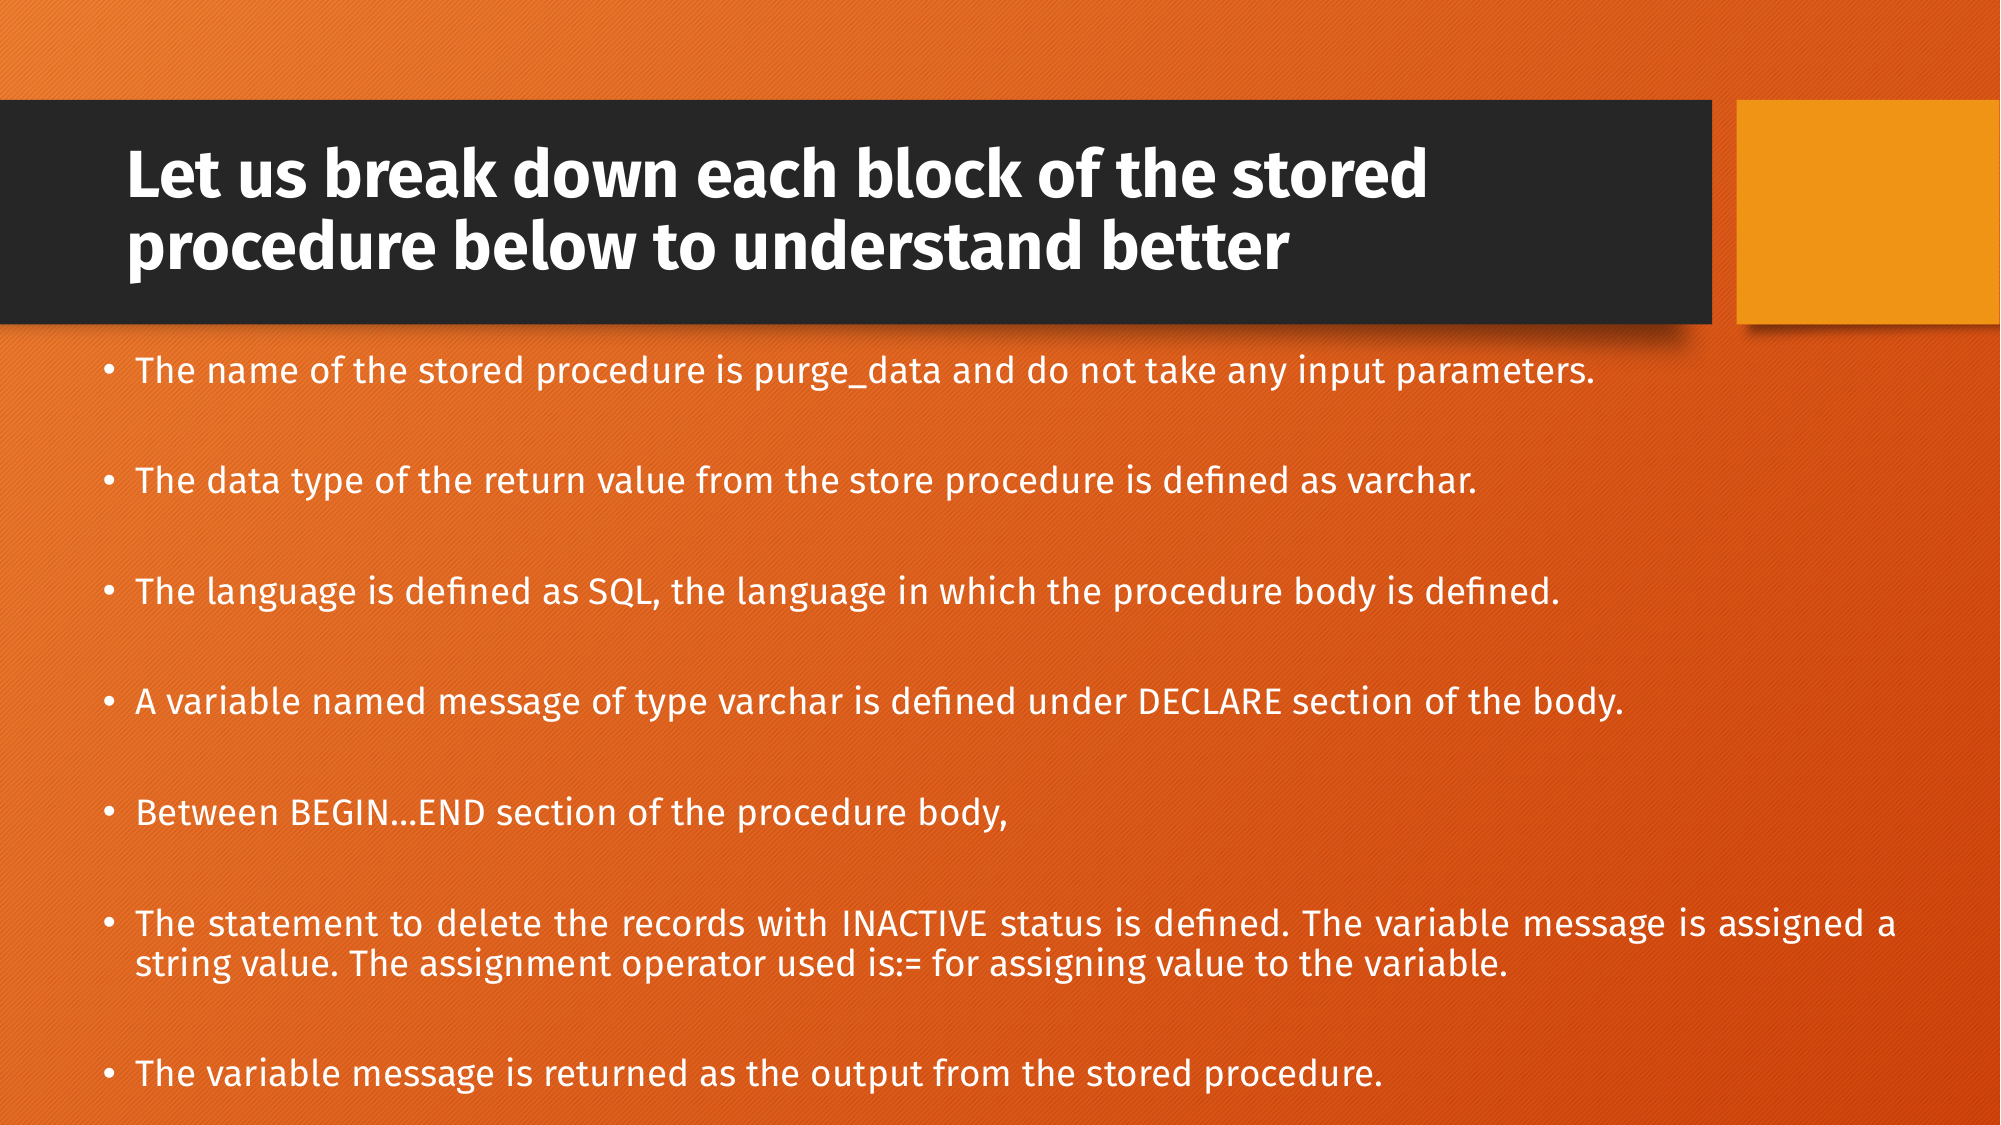

# Let us break down each block of the stored procedure below to understand better
The name of the stored procedure is purge_data and do not take any input parameters.

The data type of the return value from the store procedure is defined as varchar.

The language is defined as SQL, the language in which the procedure body is defined.

A variable named message of type varchar is defined under DECLARE section of the body.

Between BEGIN…END section of the procedure body,

The statement to delete the records with INACTIVE status is defined. The variable message is assigned a string value. The assignment operator used is:= for assigning value to the variable.

The variable message is returned as the output from the stored procedure.